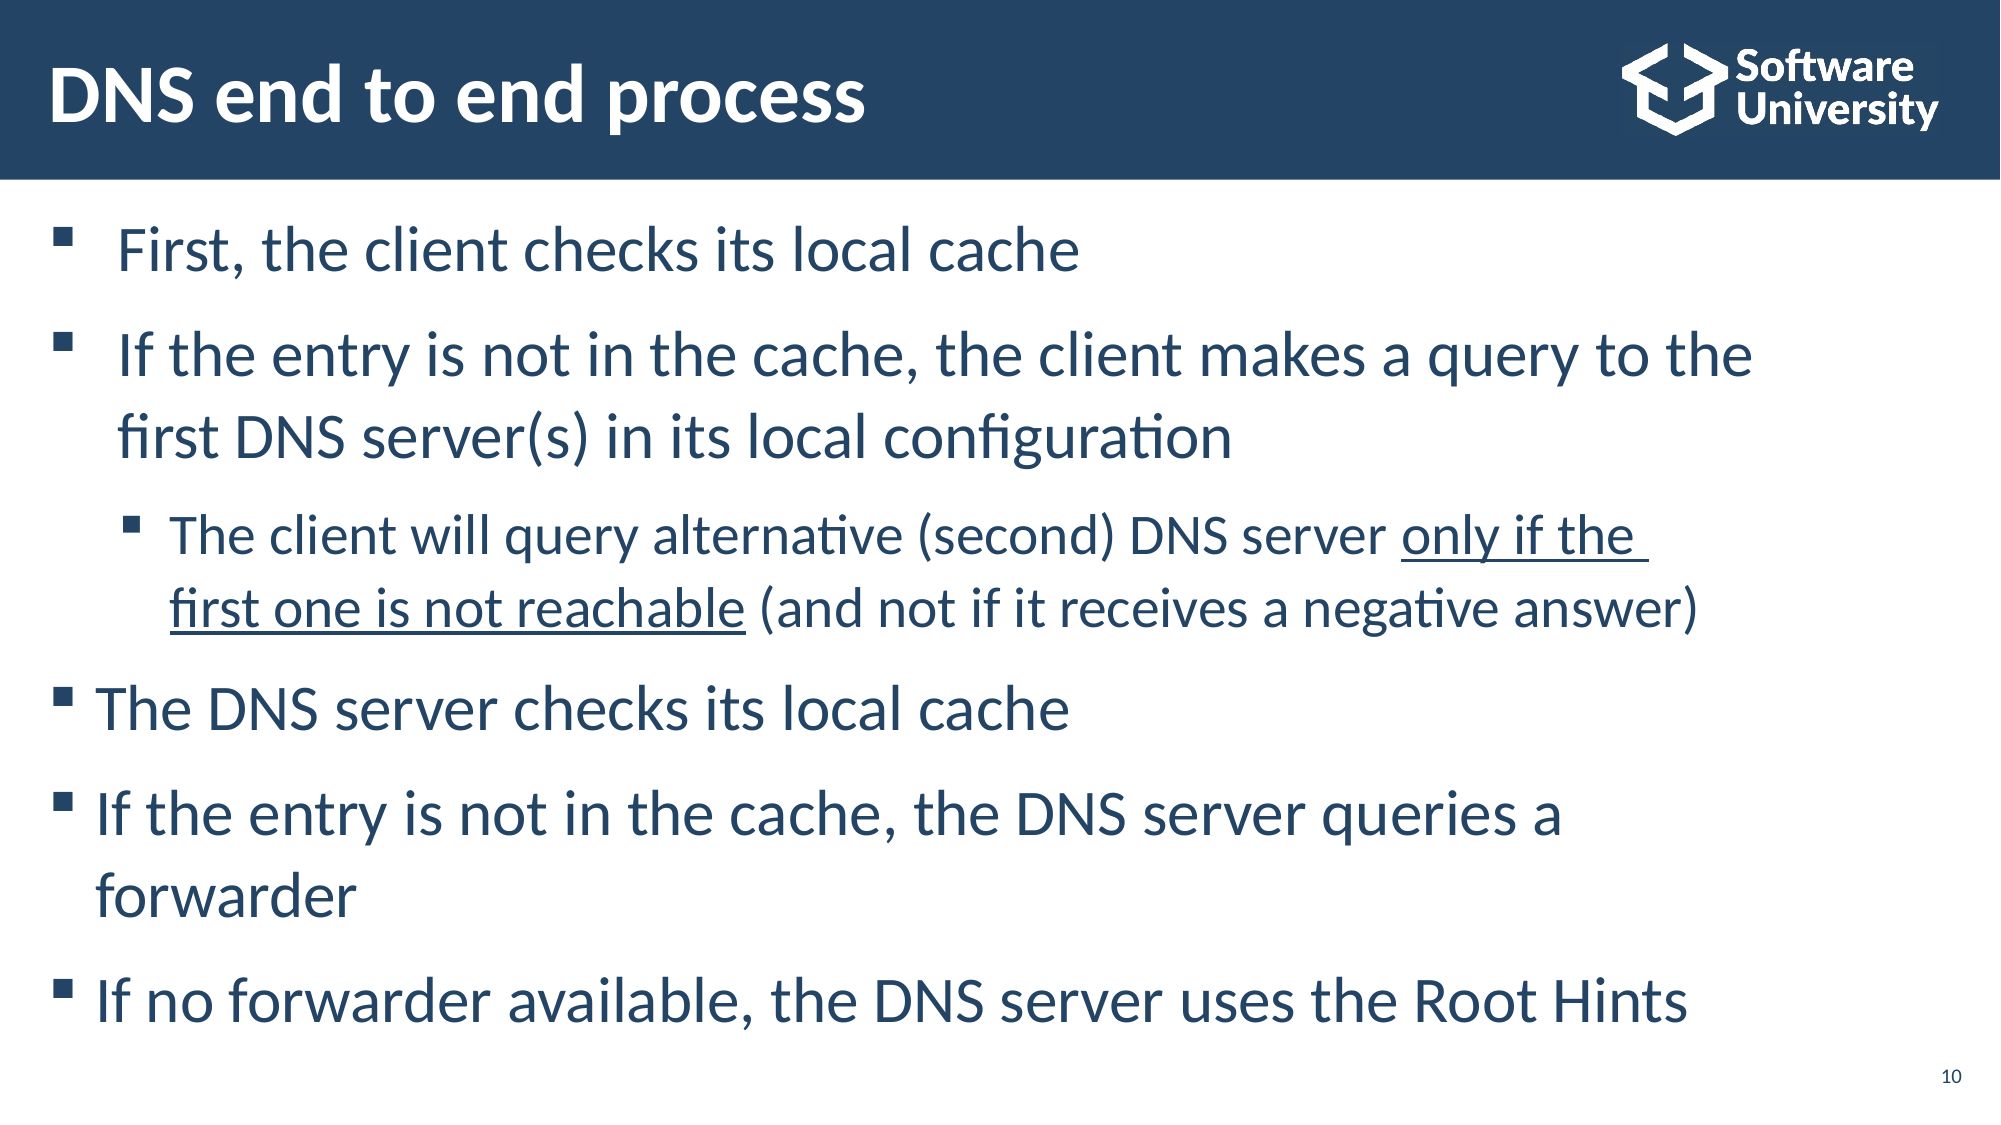

# DNS end to end process
First, the client checks its local cache
If the entry is not in the cache, the client makes a query to the
first DNS server(s) in its local configuration
The client will query alternative (second) DNS server only if the
first one is not reachable (and not if it receives a negative answer)
The DNS server checks its local cache
If the entry is not in the cache, the DNS server queries a
forwarder
If no forwarder available, the DNS server uses the Root Hints
10